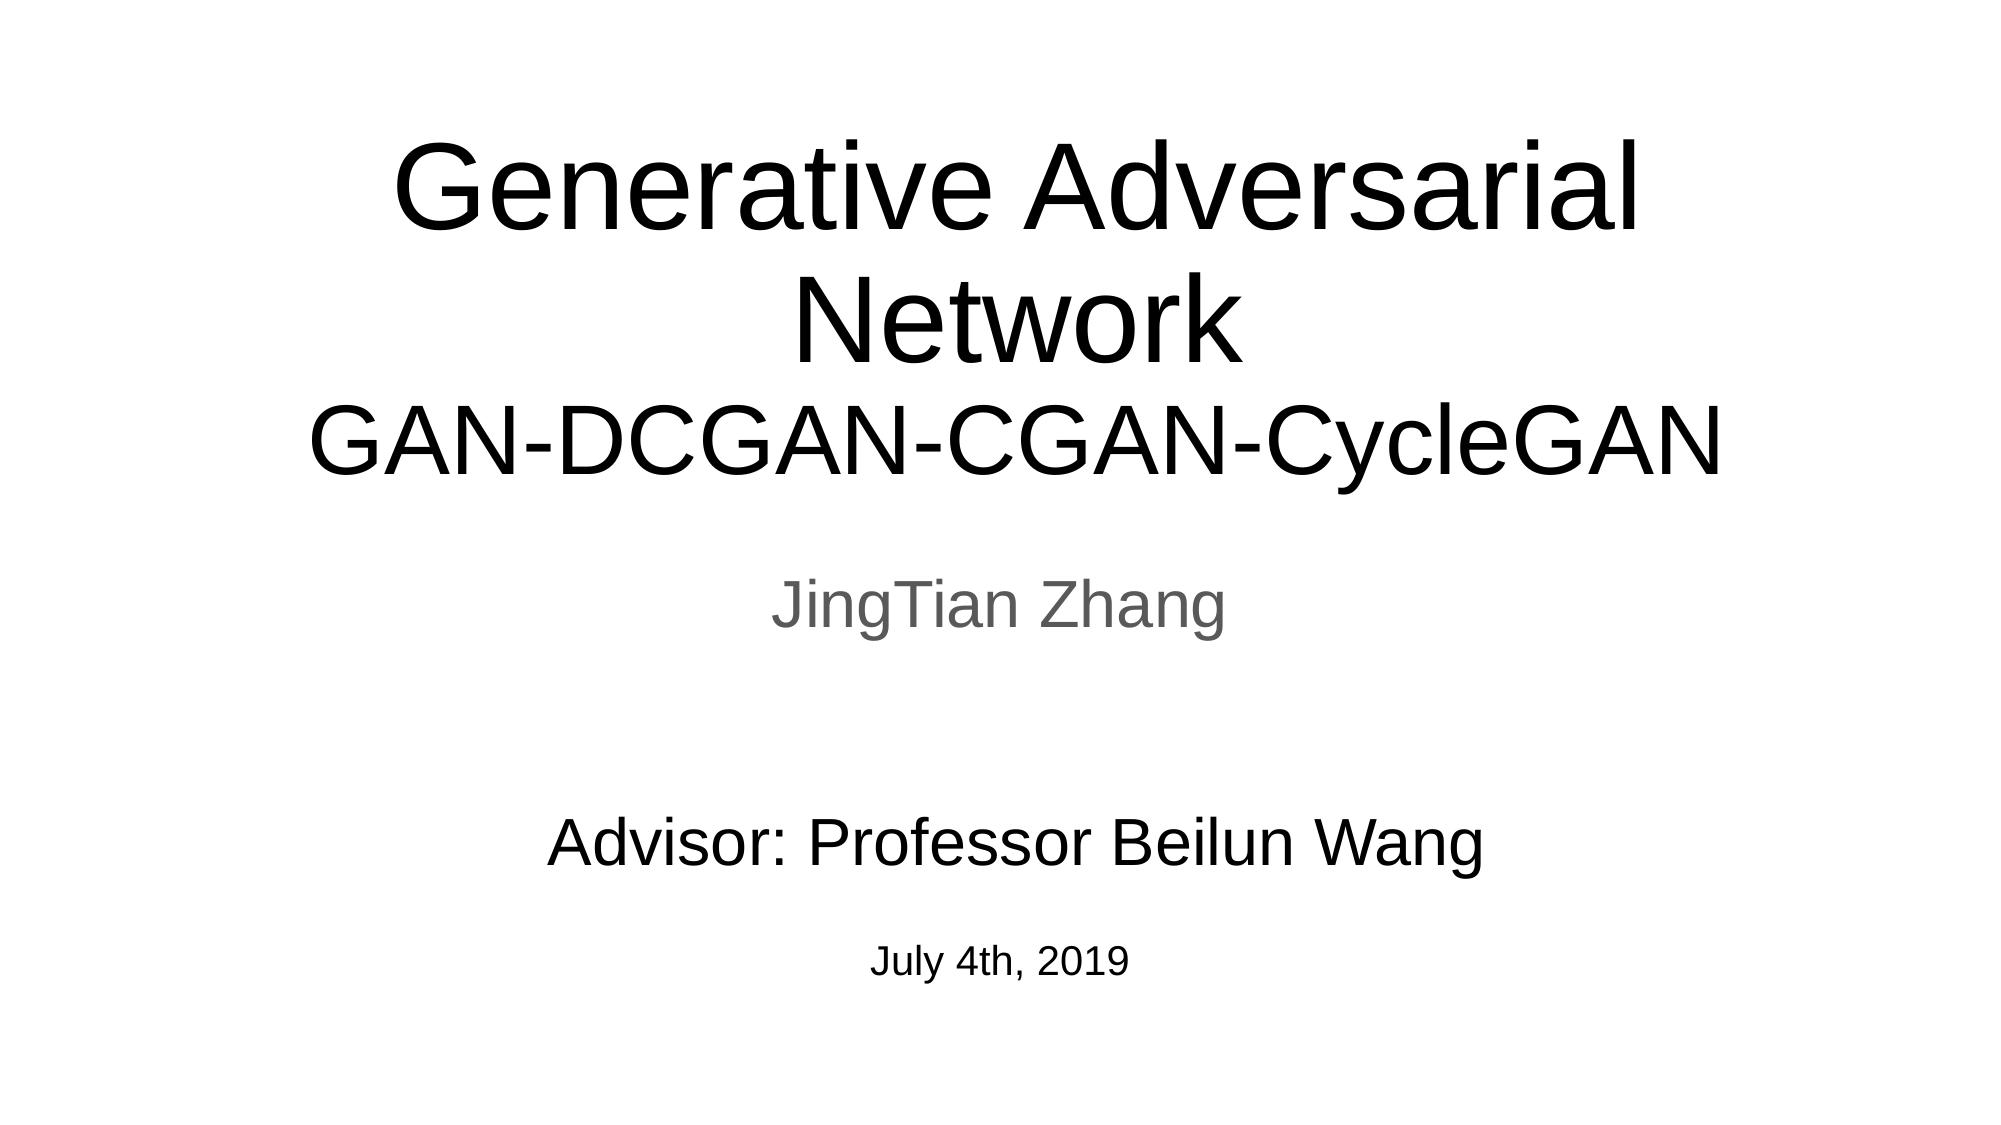

# Generative Adversarial Network GAN-DCGAN-CGAN-CycleGAN
JingTian Zhang
Advisor: Professor Beilun Wang

July 4th, 2019